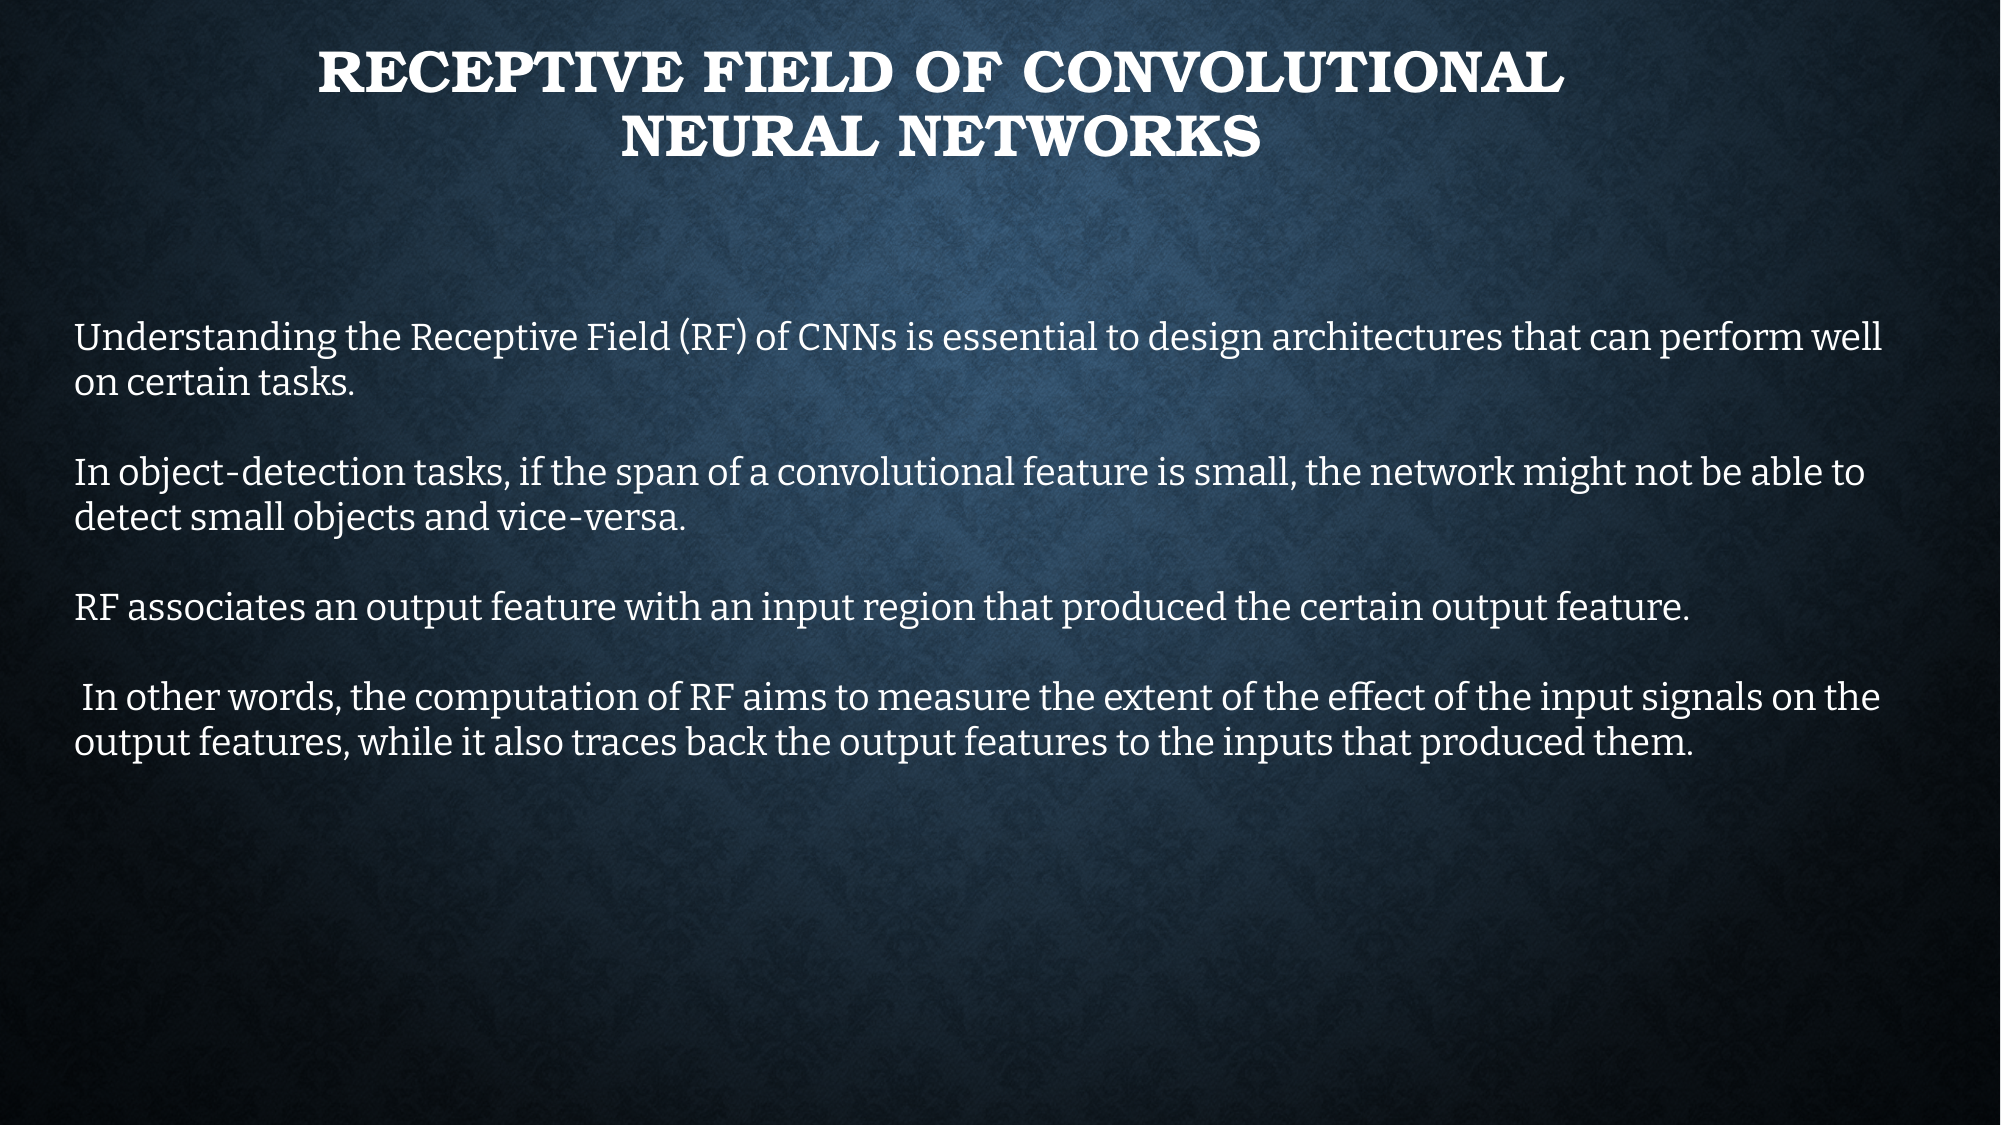

# Receptive field of convolutional neural networks
Understanding the Receptive Field (RF) of CNNs is essential to design architectures that can perform well on certain tasks.

In object-detection tasks, if the span of a convolutional feature is small, the network might not be able to detect small objects and vice-versa.

RF associates an output feature with an input region that produced the certain output feature.

 In other words, the computation of RF aims to measure the extent of the effect of the input signals on the output features, while it also traces back the output features to the inputs that produced them.